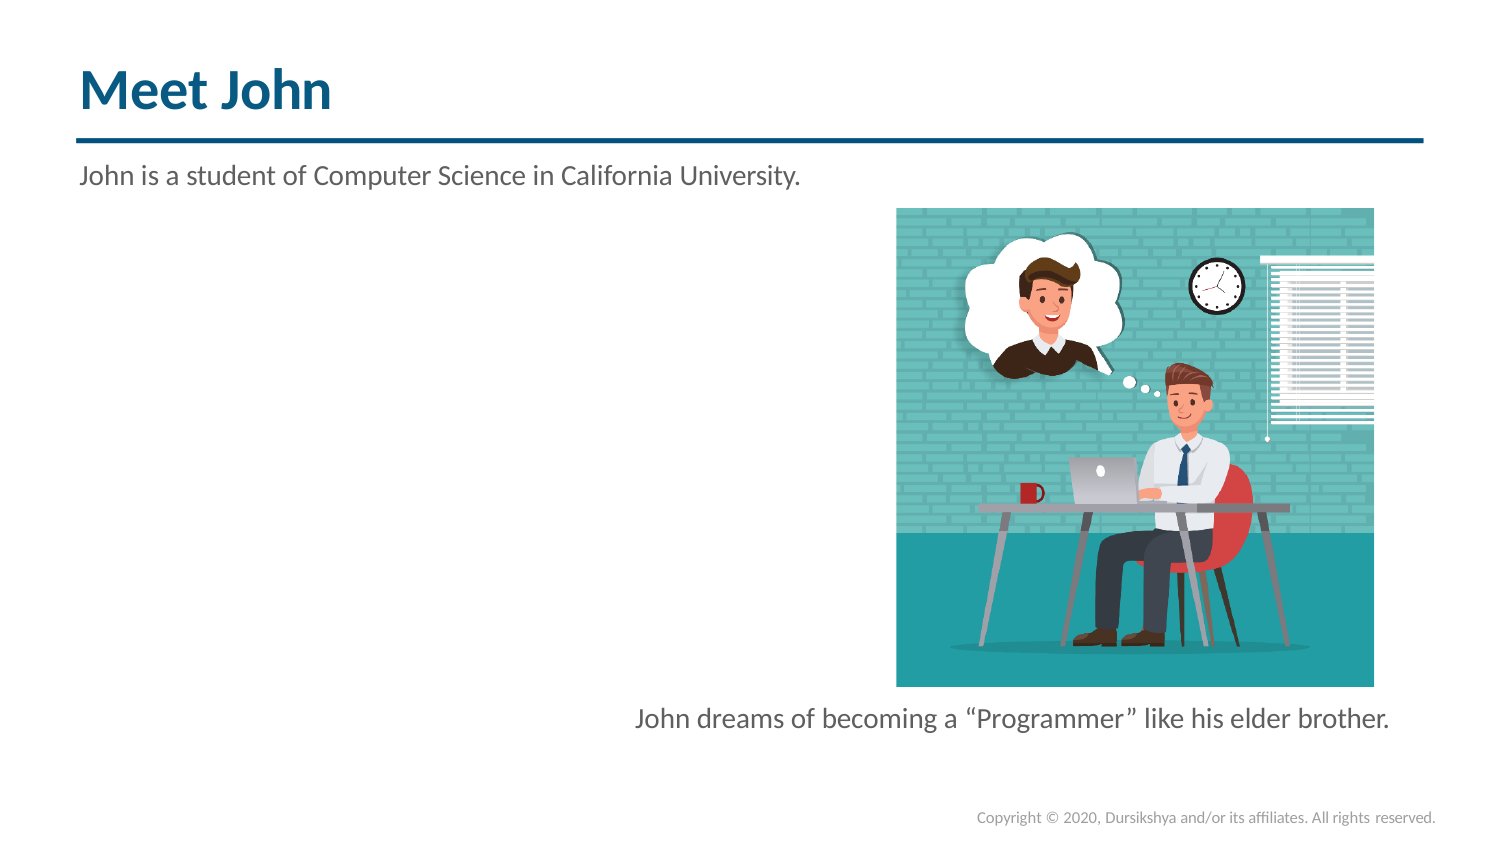

# Meet John

John is a student of Computer Science in California University.

John dreams of becoming a “Programmer” like his elder brother.
Copyright © 2020, Dursikshya and/or its affiliates. All rights reserved.